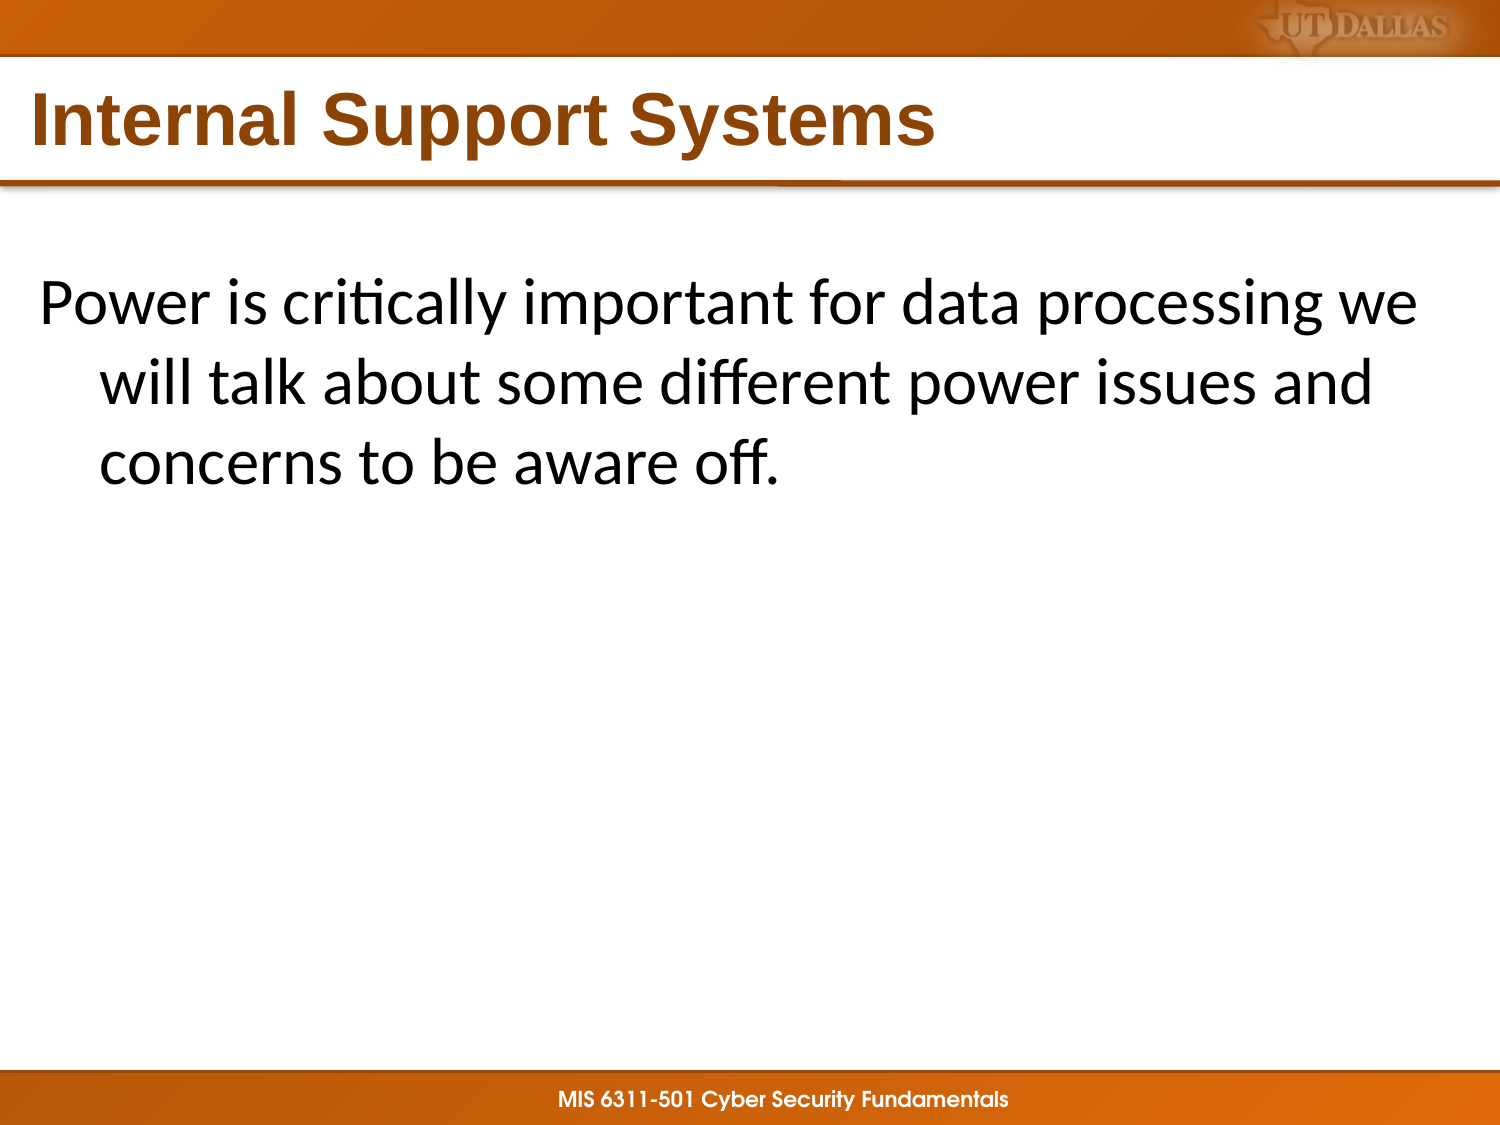

# Internal Support Systems
Power is critically important for data processing we will talk about some different power issues and concerns to be aware off.